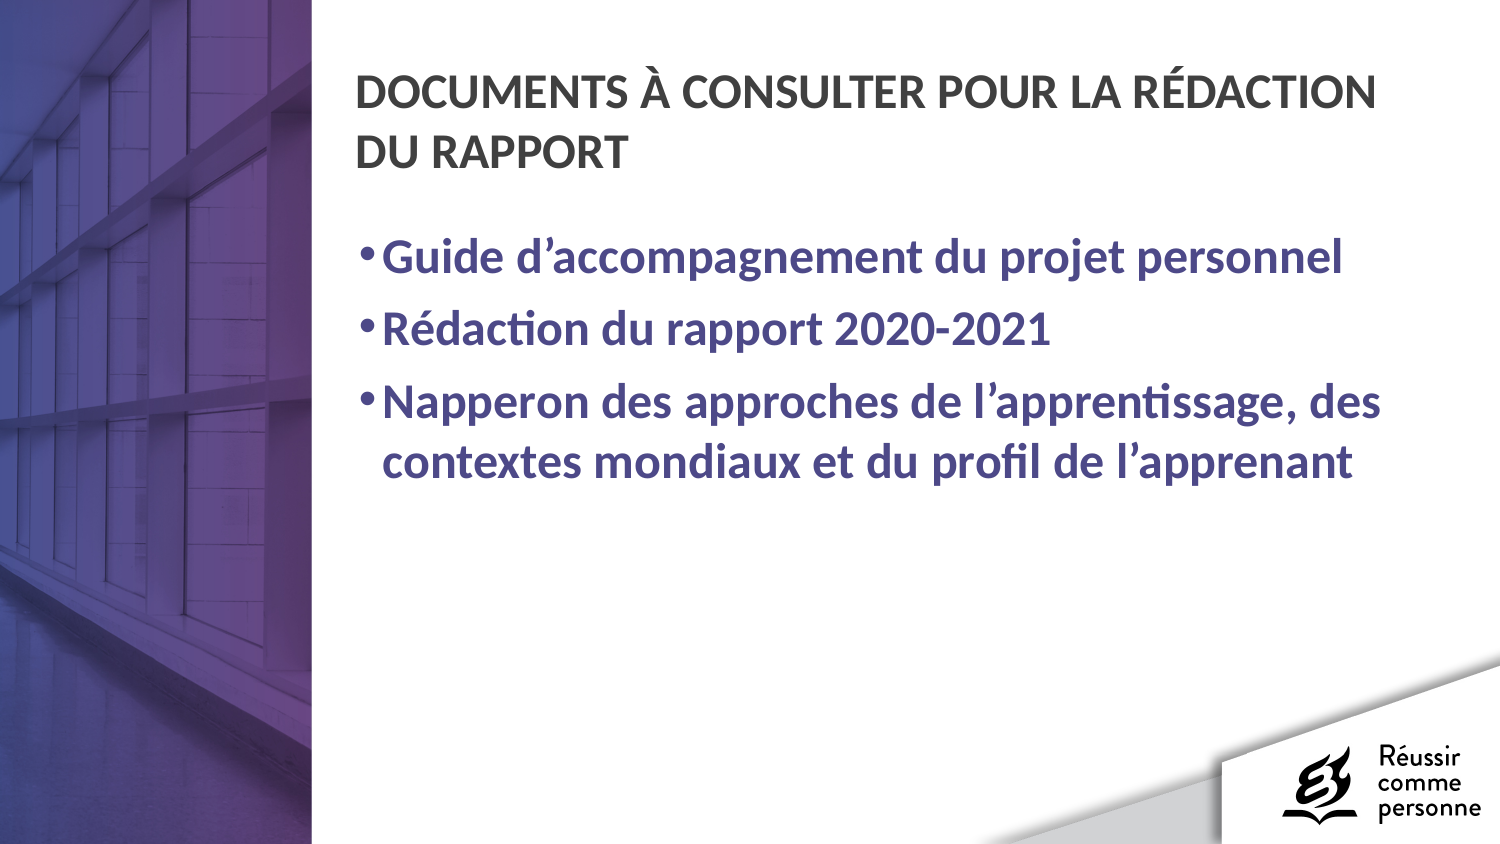

# Documents à consulter pour la rédaction du rapport
Guide d’accompagnement du projet personnel
Rédaction du rapport 2020-2021
Napperon des approches de l’apprentissage, des contextes mondiaux et du profil de l’apprenant